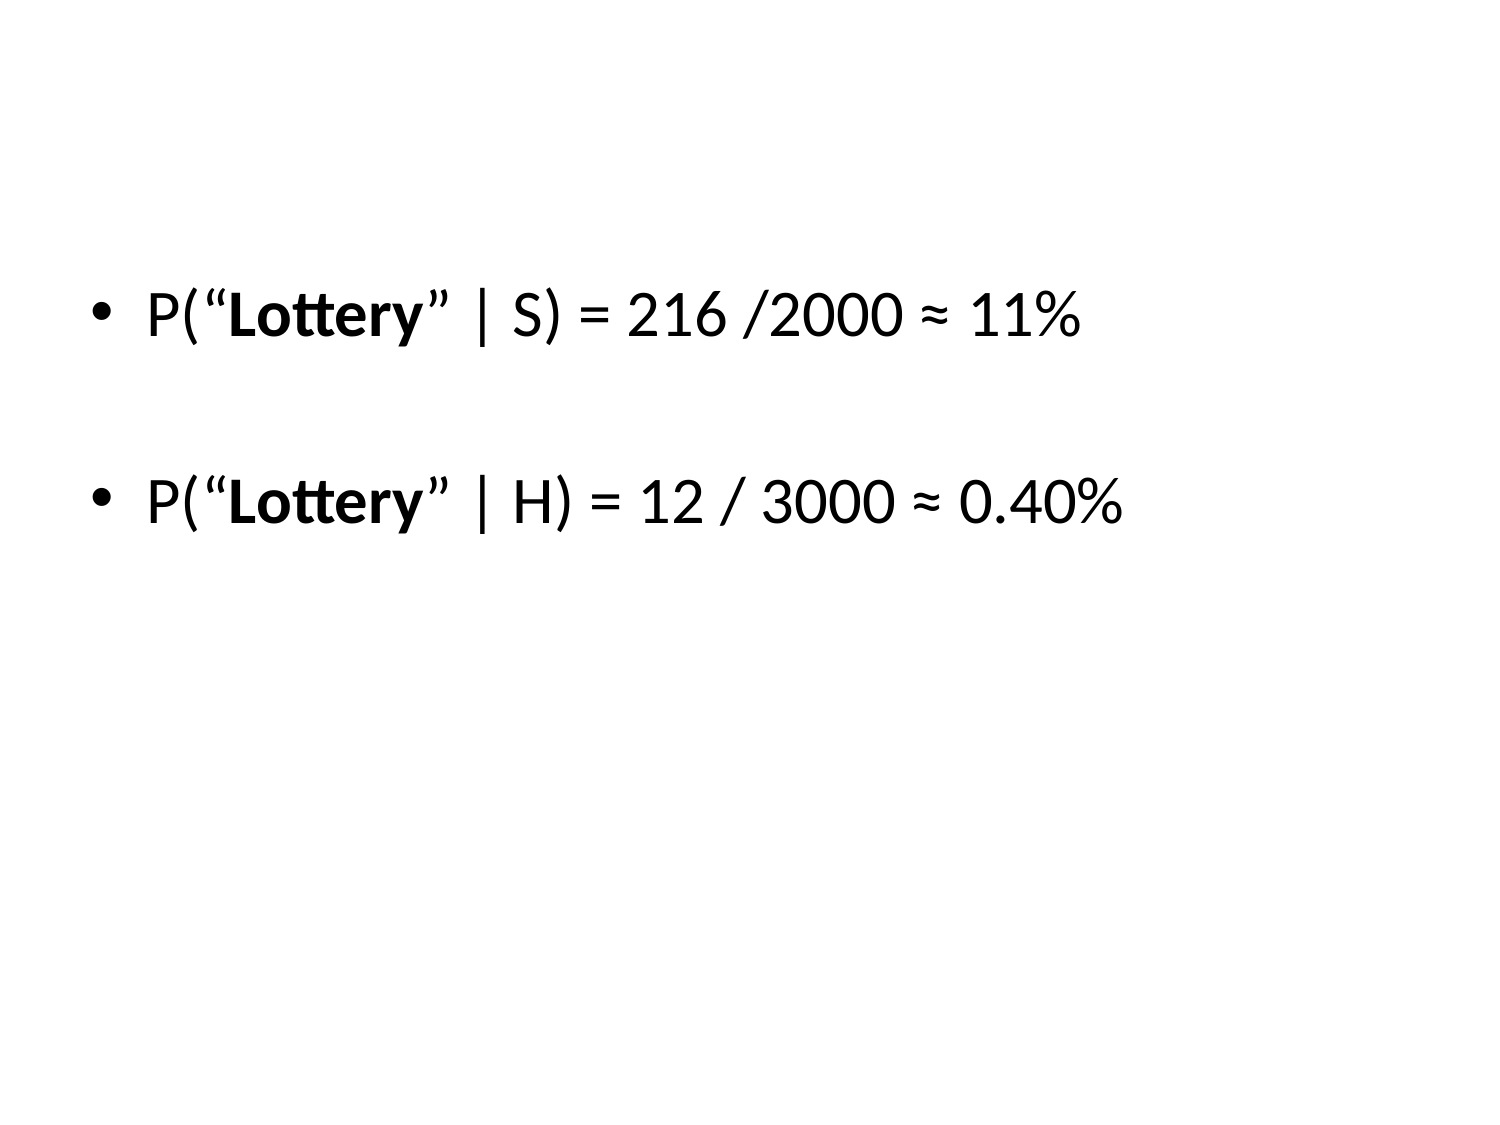

#
P(“Lottery” | S) = 216 /2000 ≈ 11%

P(“Lottery” | H) = 12 / 3000 ≈ 0.40%